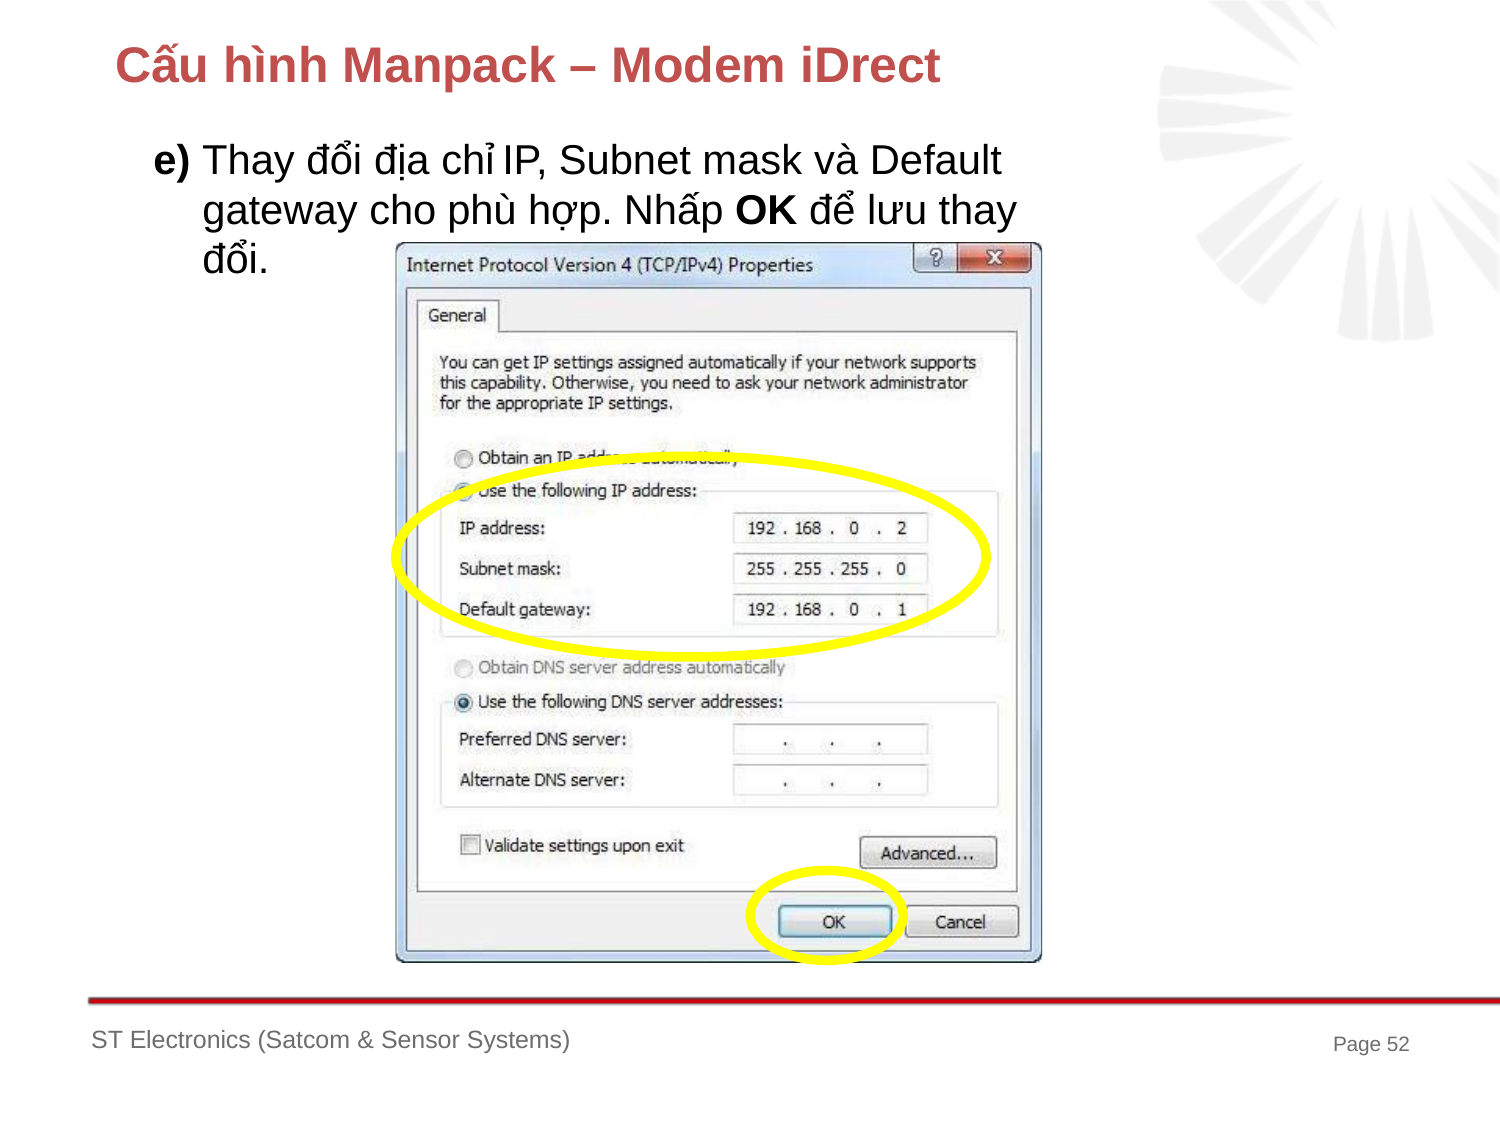

# Cấu hình Manpack – Modem iDrect
e) Thay đổi địa chỉ	IP, Subnet mask và Default  gateway cho phù hợp. Nhấp OK để lưu thay đổi.

ST Electronics (Satcom & Sensor Systems)
Page 52